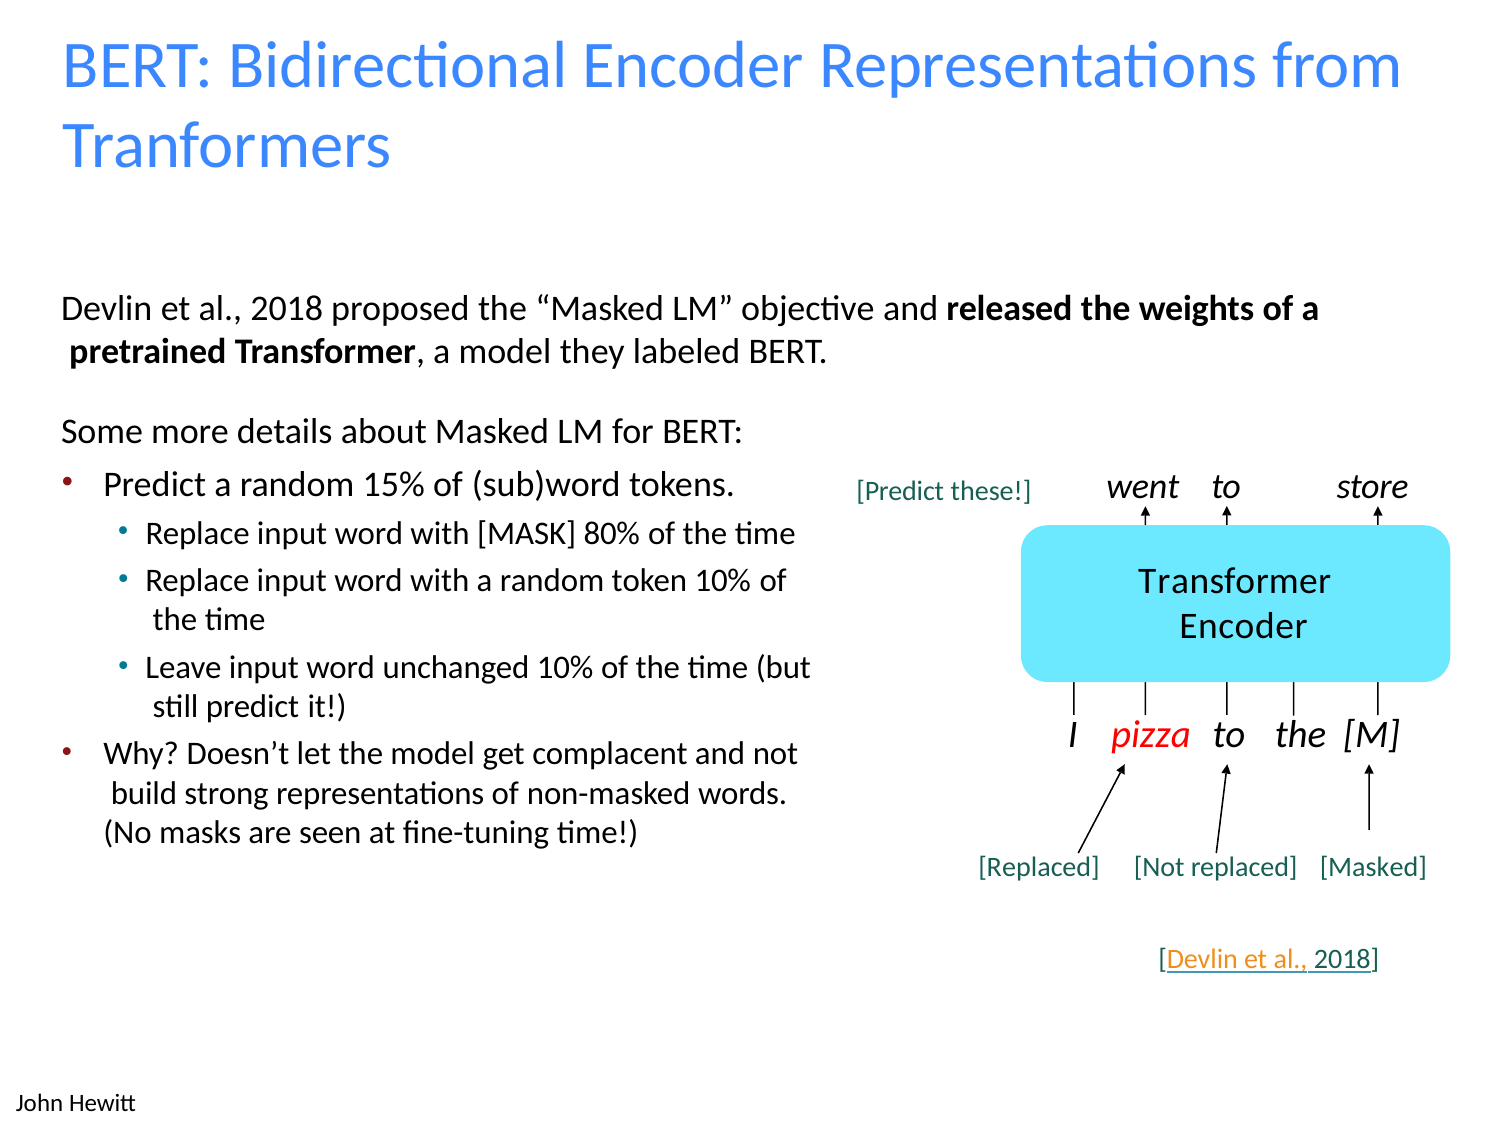

# BERT: Bidirectional Encoder Representations from Tranformers
Devlin et al., 2018 proposed the “Masked LM” objective and released the weights of a  pretrained Transformer, a model they labeled BERT.

Some more details about Masked LM for BERT:
Predict a random 15% of (sub)word tokens.
Replace input word with [MASK] 80% of the time
Replace input word with a random token 10% of  the time
Leave input word unchanged 10% of the time (but  still predict it!)
Why? Doesn’t let the model get complacent and not  build strong representations of non-masked words.  (No masks are seen at fine-tuning time!)
went	to

Transformer  Encoder
store
[Predict these!]

I	pizza	to	the	[M]

[Replaced]
[Not replaced]
[Masked]
[Devlin et al., 2018]
John Hewitt